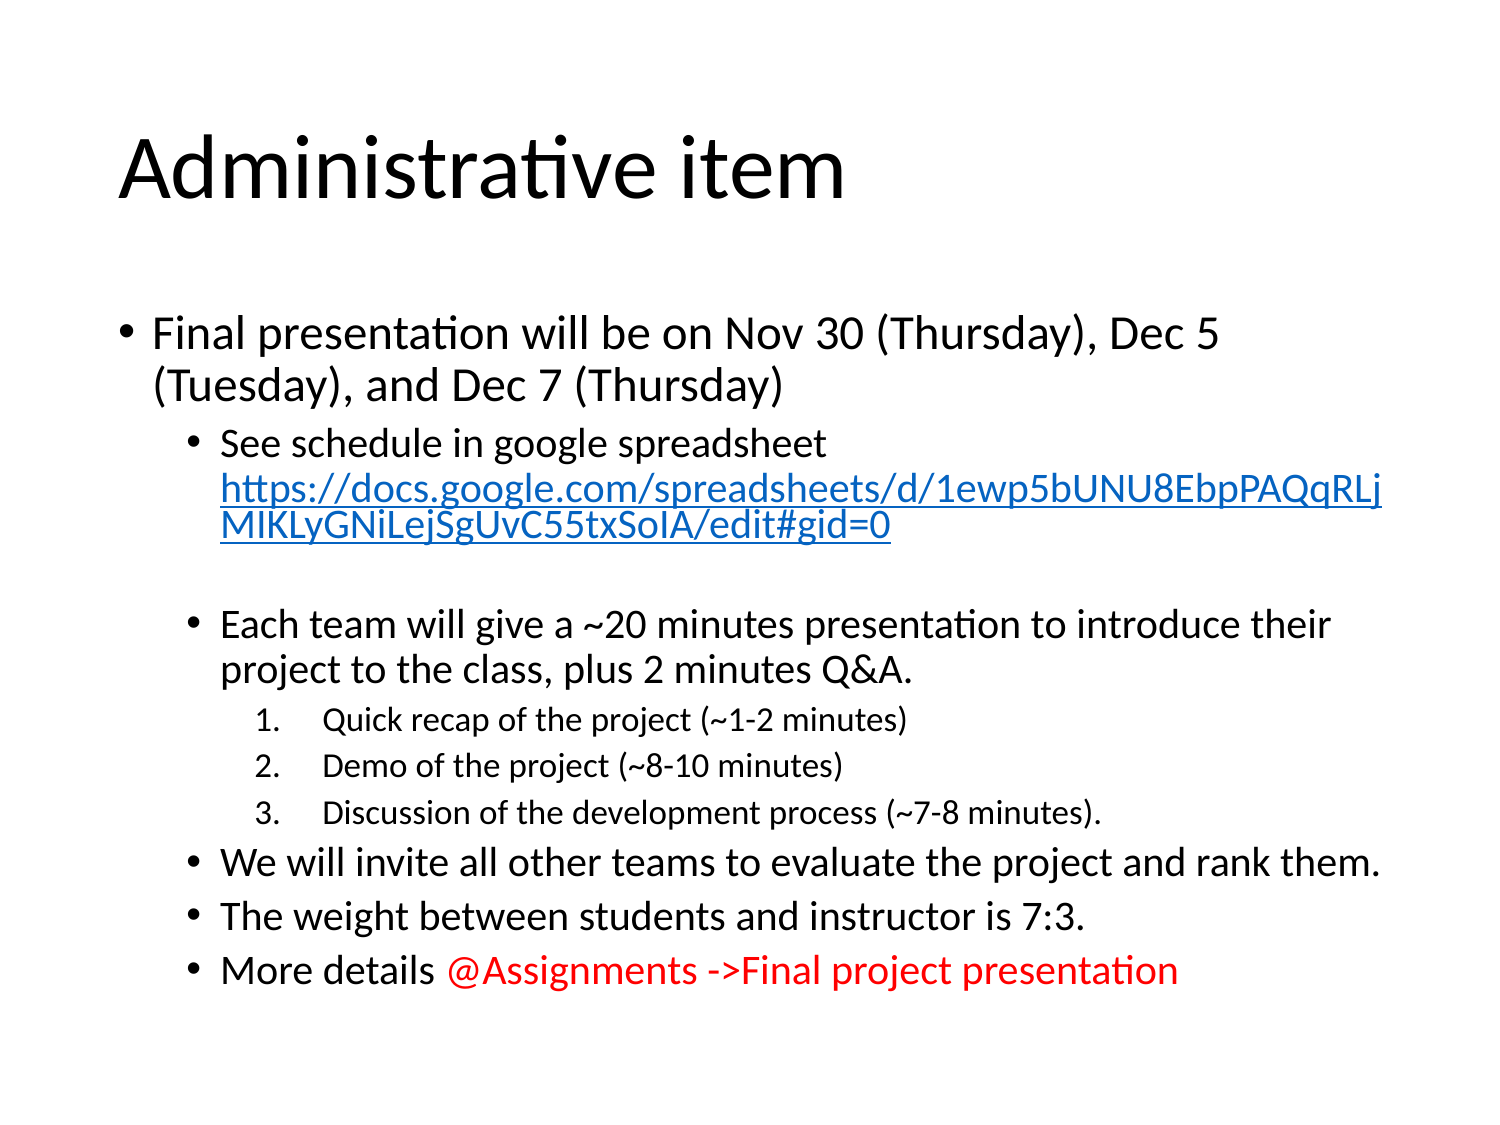

# Administrative item
Final presentation will be on Nov 30 (Thursday), Dec 5 (Tuesday), and Dec 7 (Thursday)
See schedule in google spreadsheet https://docs.google.com/spreadsheets/d/1ewp5bUNU8EbpPAQqRLjMIKLyGNiLejSgUvC55txSoIA/edit#gid=0
Each team will give a ~20 minutes presentation to introduce their project to the class, plus 2 minutes Q&A.
Quick recap of the project (~1-2 minutes)
Demo of the project (~8-10 minutes)
Discussion of the development process (~7-8 minutes).
We will invite all other teams to evaluate the project and rank them.
The weight between students and instructor is 7:3.
More details @Assignments ->Final project presentation